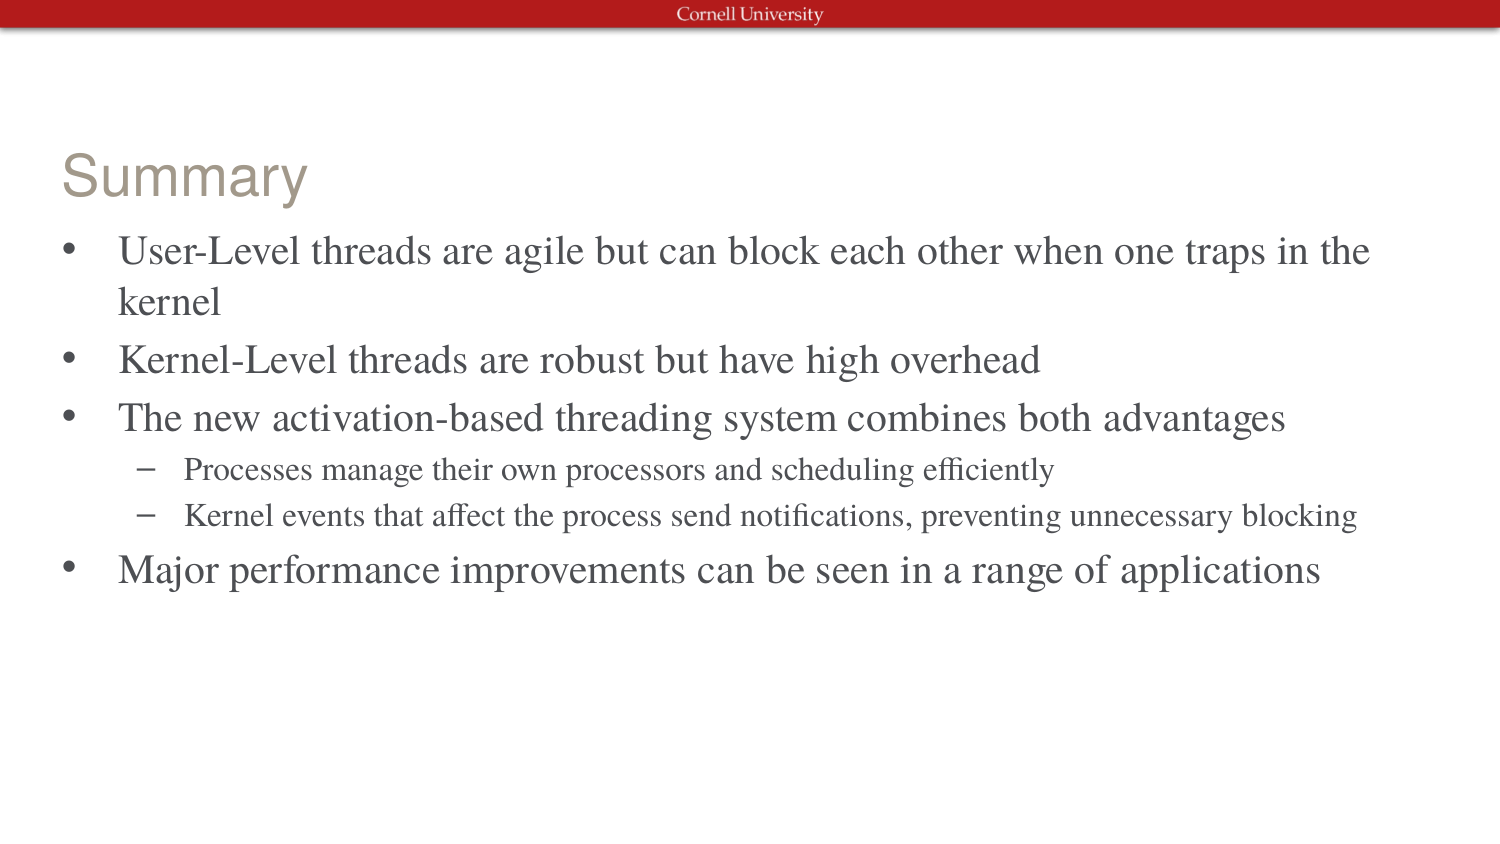

# Summary
User-Level threads are agile but can block each other when one traps in the kernel
Kernel-Level threads are robust but have high overhead
The new activation-based threading system combines both advantages
Processes manage their own processors and scheduling efficiently
Kernel events that affect the process send notifications, preventing unnecessary blocking
Major performance improvements can be seen in a range of applications